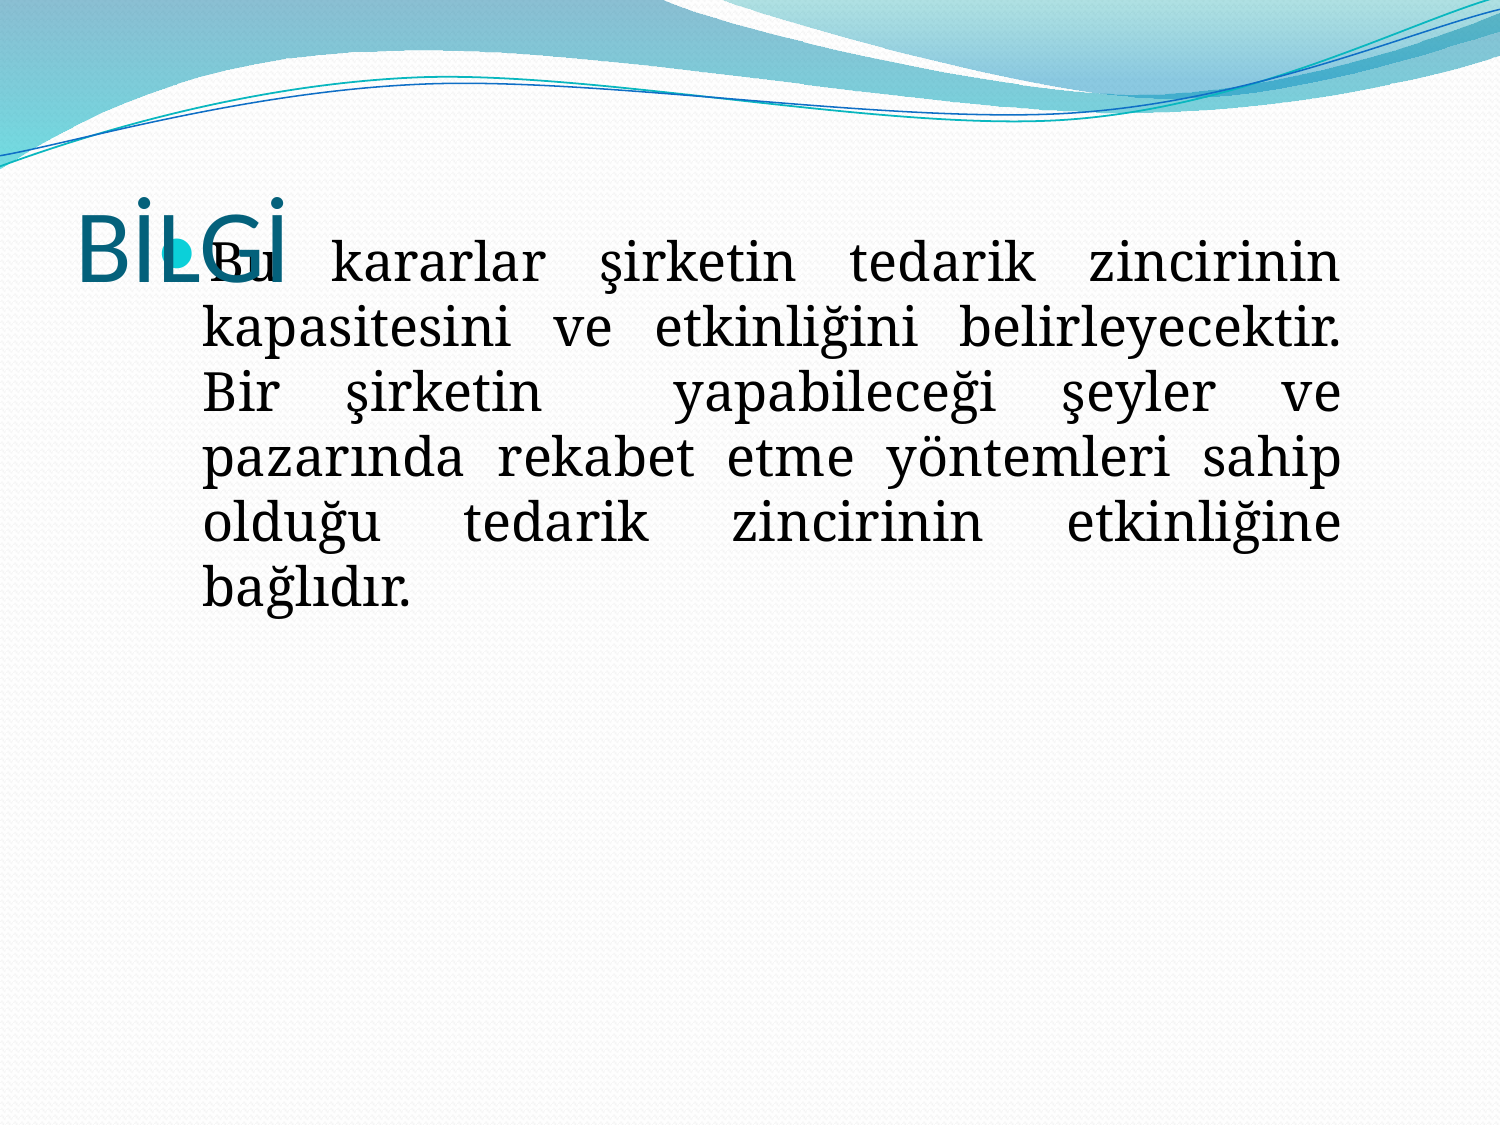

# BİLGİ
Bu kararlar şirketin tedarik zincirinin kapasitesini ve etkinliğini belirleyecektir. Bir şirketin  yapabileceği şeyler ve pazarında rekabet etme yöntemleri sahip olduğu tedarik zincirinin etkinliğine bağlıdır.